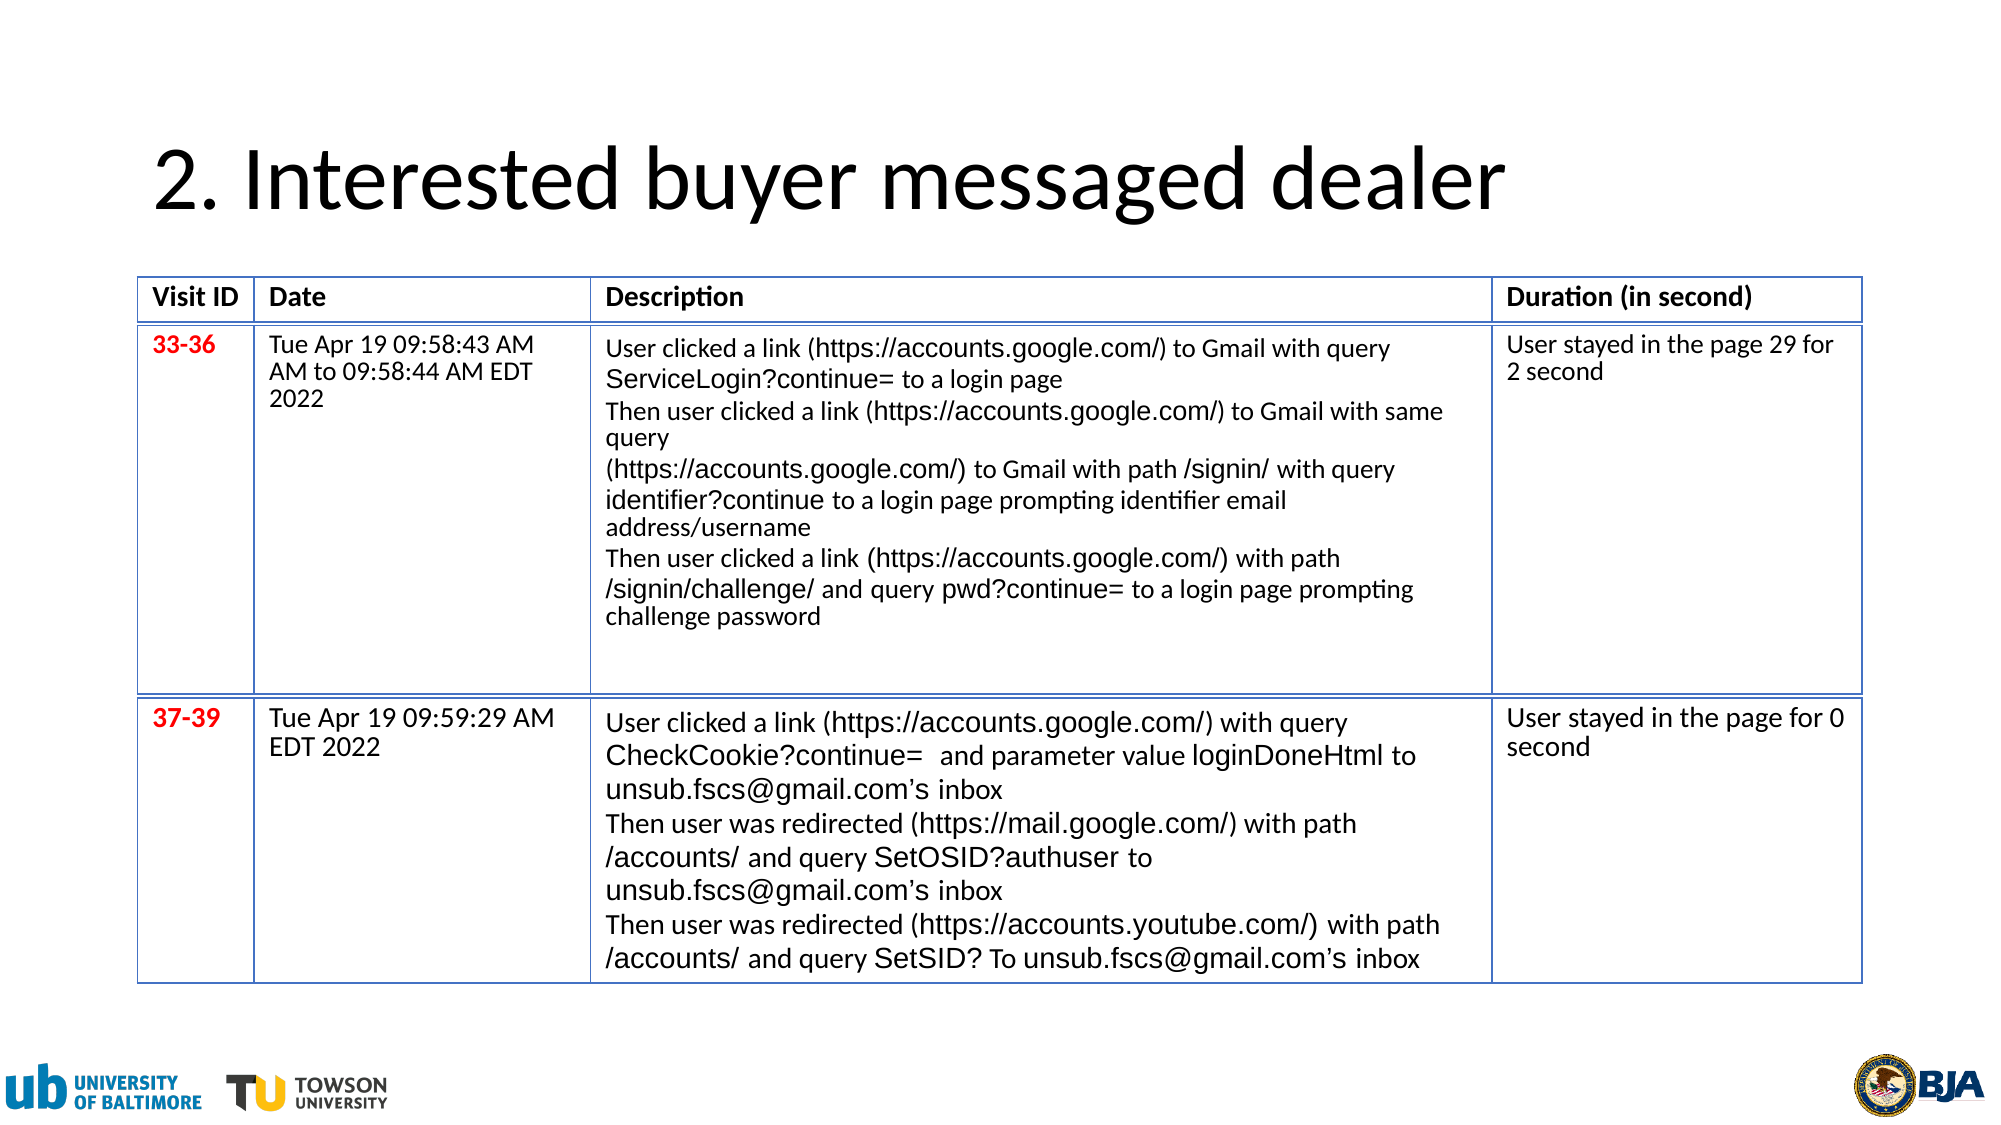

# 2. Interested buyer messaged dealer
| Visit ID | Date | Description | Duration (in second) |
| --- | --- | --- | --- |
| 33-36 | Tue Apr 19 09:58:43 AM AM to 09:58:44 AM EDT 2022 | User clicked a link (https://accounts.google.com/) to Gmail with query ServiceLogin?continue= to a login page Then user clicked a link (https://accounts.google.com/) to Gmail with same query (https://accounts.google.com/) to Gmail with path /signin/ with query identifier?continue to a login page prompting identifier email address/username Then user clicked a link (https://accounts.google.com/) with path /signin/challenge/ and query pwd?continue= to a login page prompting challenge password | User stayed in the page 29 for 2 second |
| --- | --- | --- | --- |
| 37-39 | Tue Apr 19 09:59:29 AM EDT 2022 | User clicked a link (https://accounts.google.com/) with query CheckCookie?continue= and parameter value loginDoneHtml to unsub.fscs@gmail.com’s inbox Then user was redirected (https://mail.google.com/) with path /accounts/ and query SetOSID?authuser to unsub.fscs@gmail.com’s inbox Then user was redirected (https://accounts.youtube.com/) with path /accounts/ and query SetSID? To unsub.fscs@gmail.com’s inbox | User stayed in the page for 0 second |
| --- | --- | --- | --- |